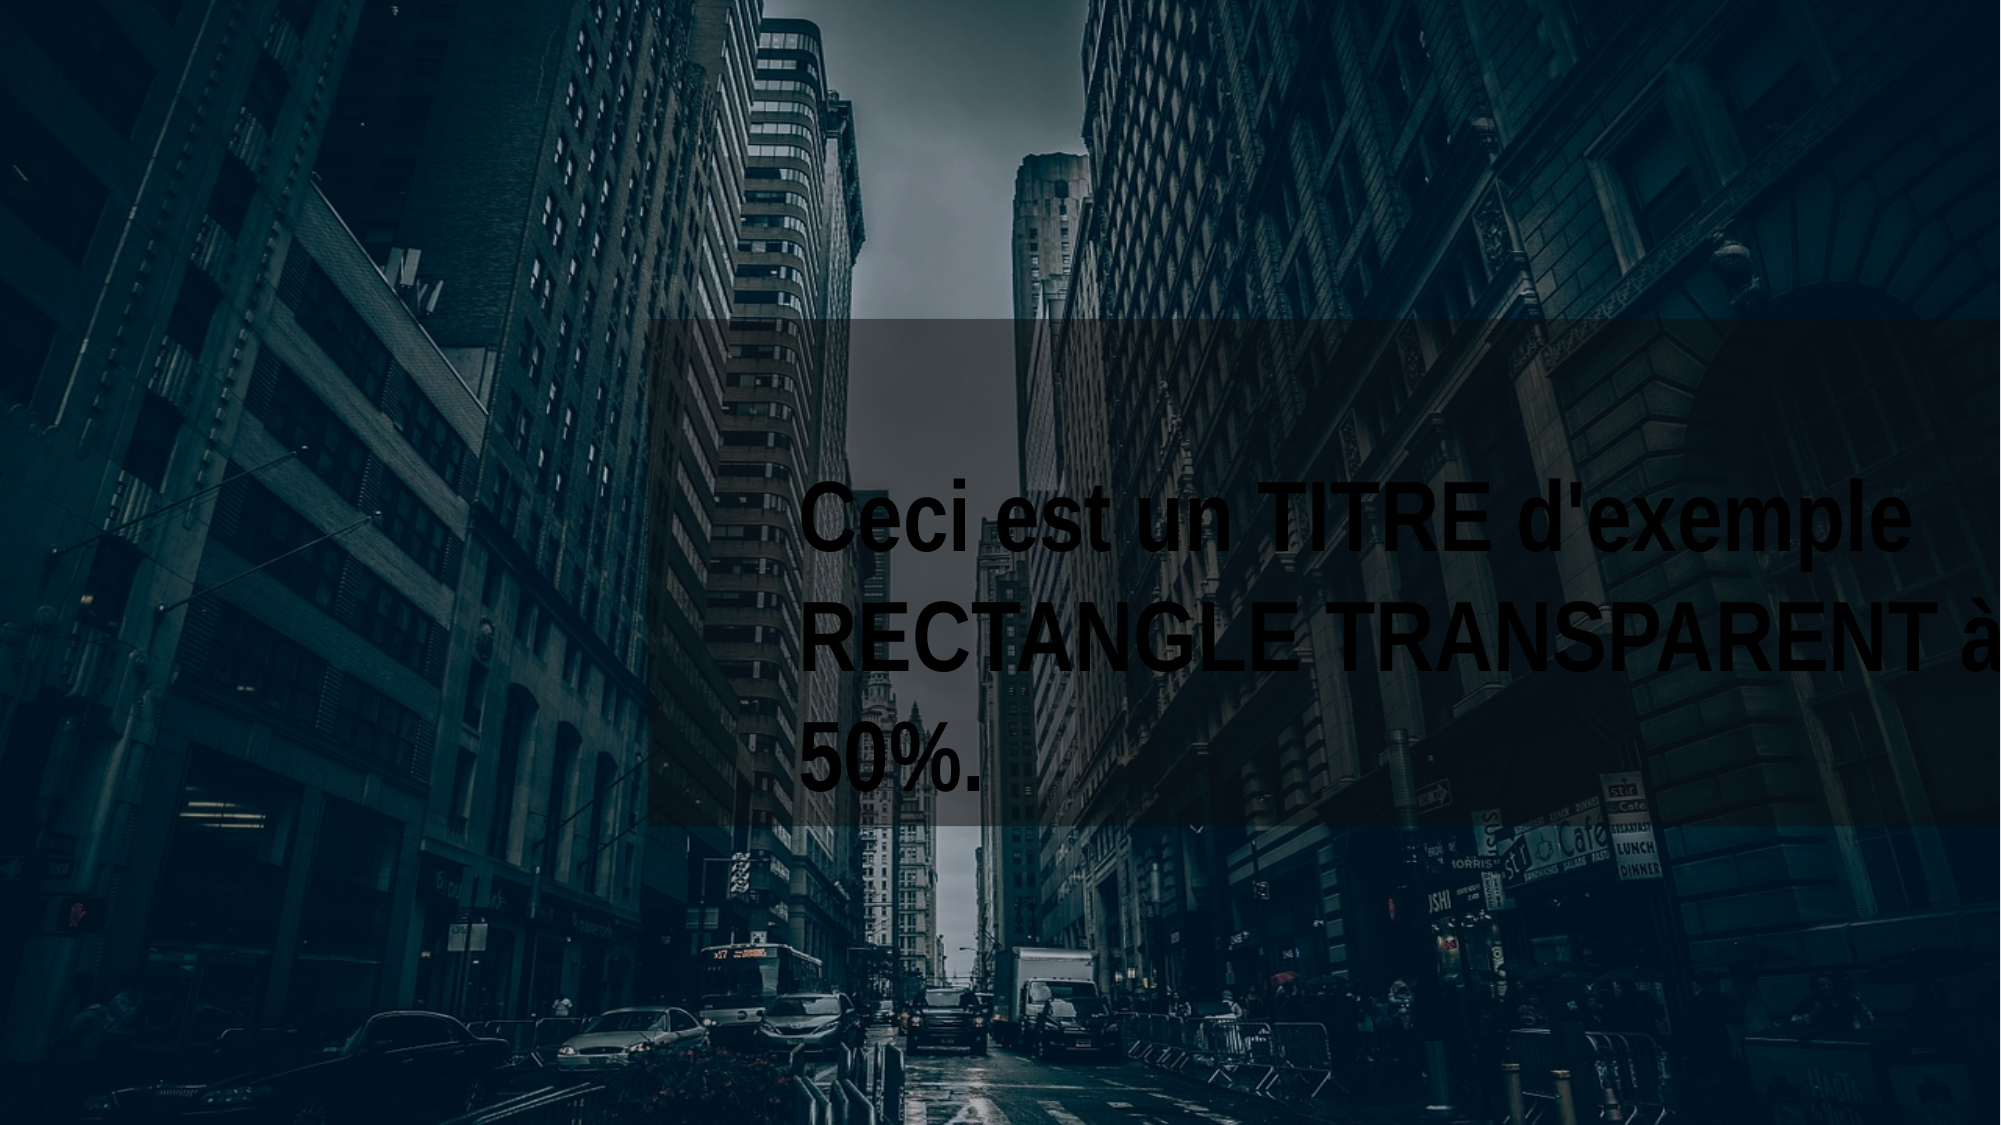

Ceci est un TITRE d'exemple
RECTANGLE TRANSPARENT à 50%.